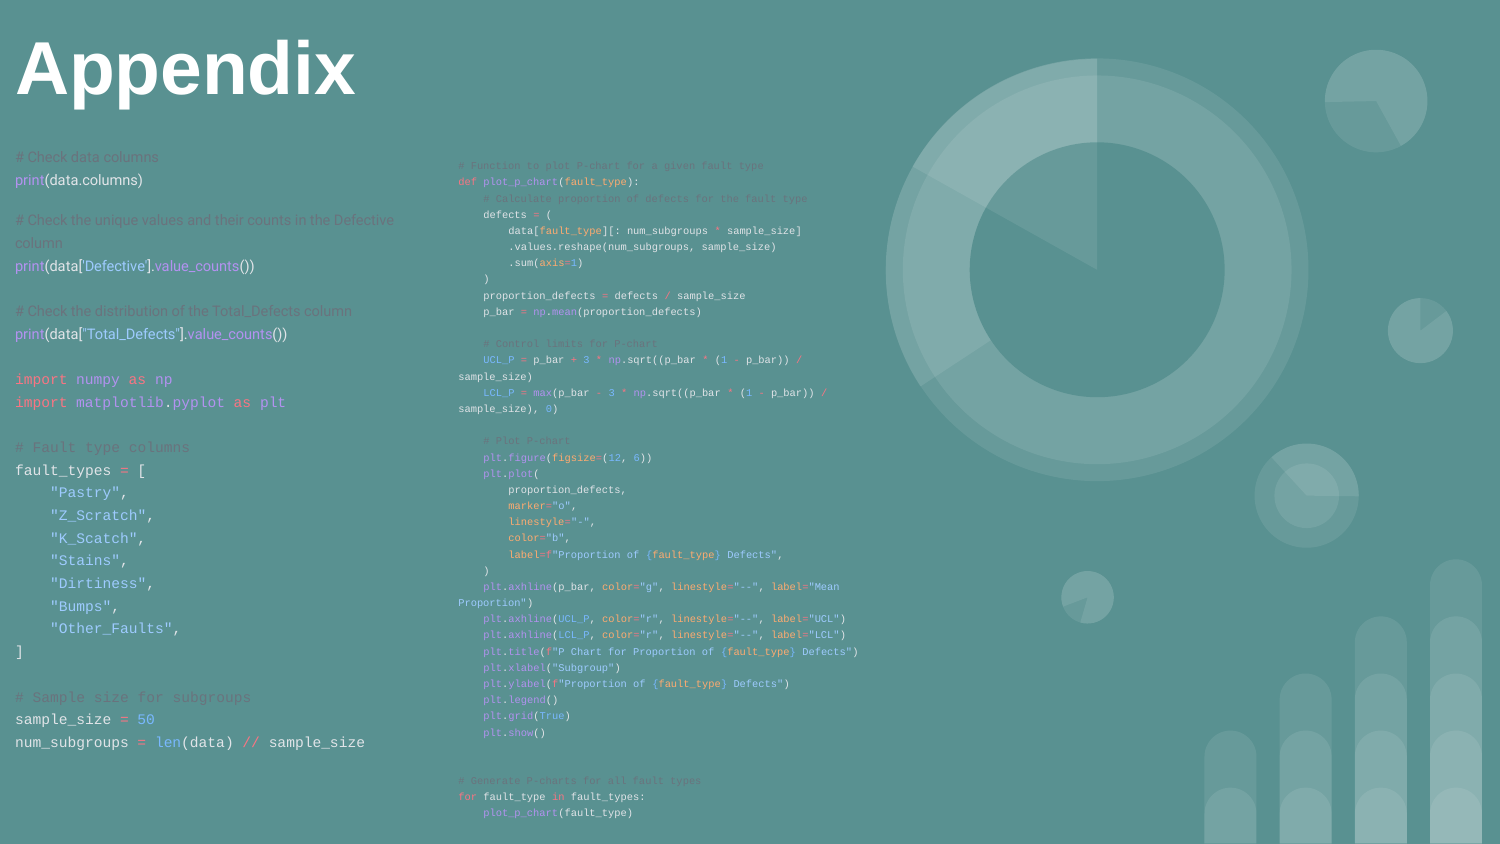

# Appendix
# Check data columns
print(data.columns)

# Check the unique values and their counts in the Defective column
print(data['Defective'].value_counts())

# Check the distribution of the Total_Defects column
print(data["Total_Defects"].value_counts())

import numpy as np
import matplotlib.pyplot as plt

# Fault type columns
fault_types = [
    "Pastry",
    "Z_Scratch",
    "K_Scatch",
    "Stains",
    "Dirtiness",
    "Bumps",
    "Other_Faults",
]

# Sample size for subgroups
sample_size = 50
num_subgroups = len(data) // sample_size

# Function to plot P-chart for a given fault type
def plot_p_chart(fault_type):
    # Calculate proportion of defects for the fault type
    defects = (
        data[fault_type][: num_subgroups * sample_size]
        .values.reshape(num_subgroups, sample_size)
        .sum(axis=1)
    )
    proportion_defects = defects / sample_size
    p_bar = np.mean(proportion_defects)

    # Control limits for P-chart
    UCL_P = p_bar + 3 * np.sqrt((p_bar * (1 - p_bar)) / sample_size)
    LCL_P = max(p_bar - 3 * np.sqrt((p_bar * (1 - p_bar)) / sample_size), 0)

    # Plot P-chart
    plt.figure(figsize=(12, 6))
    plt.plot(
        proportion_defects,
        marker="o",
        linestyle="-",
        color="b",
        label=f"Proportion of {fault_type} Defects",
    )
    plt.axhline(p_bar, color="g", linestyle="--", label="Mean Proportion")
    plt.axhline(UCL_P, color="r", linestyle="--", label="UCL")
    plt.axhline(LCL_P, color="r", linestyle="--", label="LCL")
    plt.title(f"P Chart for Proportion of {fault_type} Defects")
    plt.xlabel("Subgroup")
    plt.ylabel(f"Proportion of {fault_type} Defects")
    plt.legend()
    plt.grid(True)
    plt.show()

# Generate P-charts for all fault types
for fault_type in fault_types:
    plot_p_chart(fault_type)